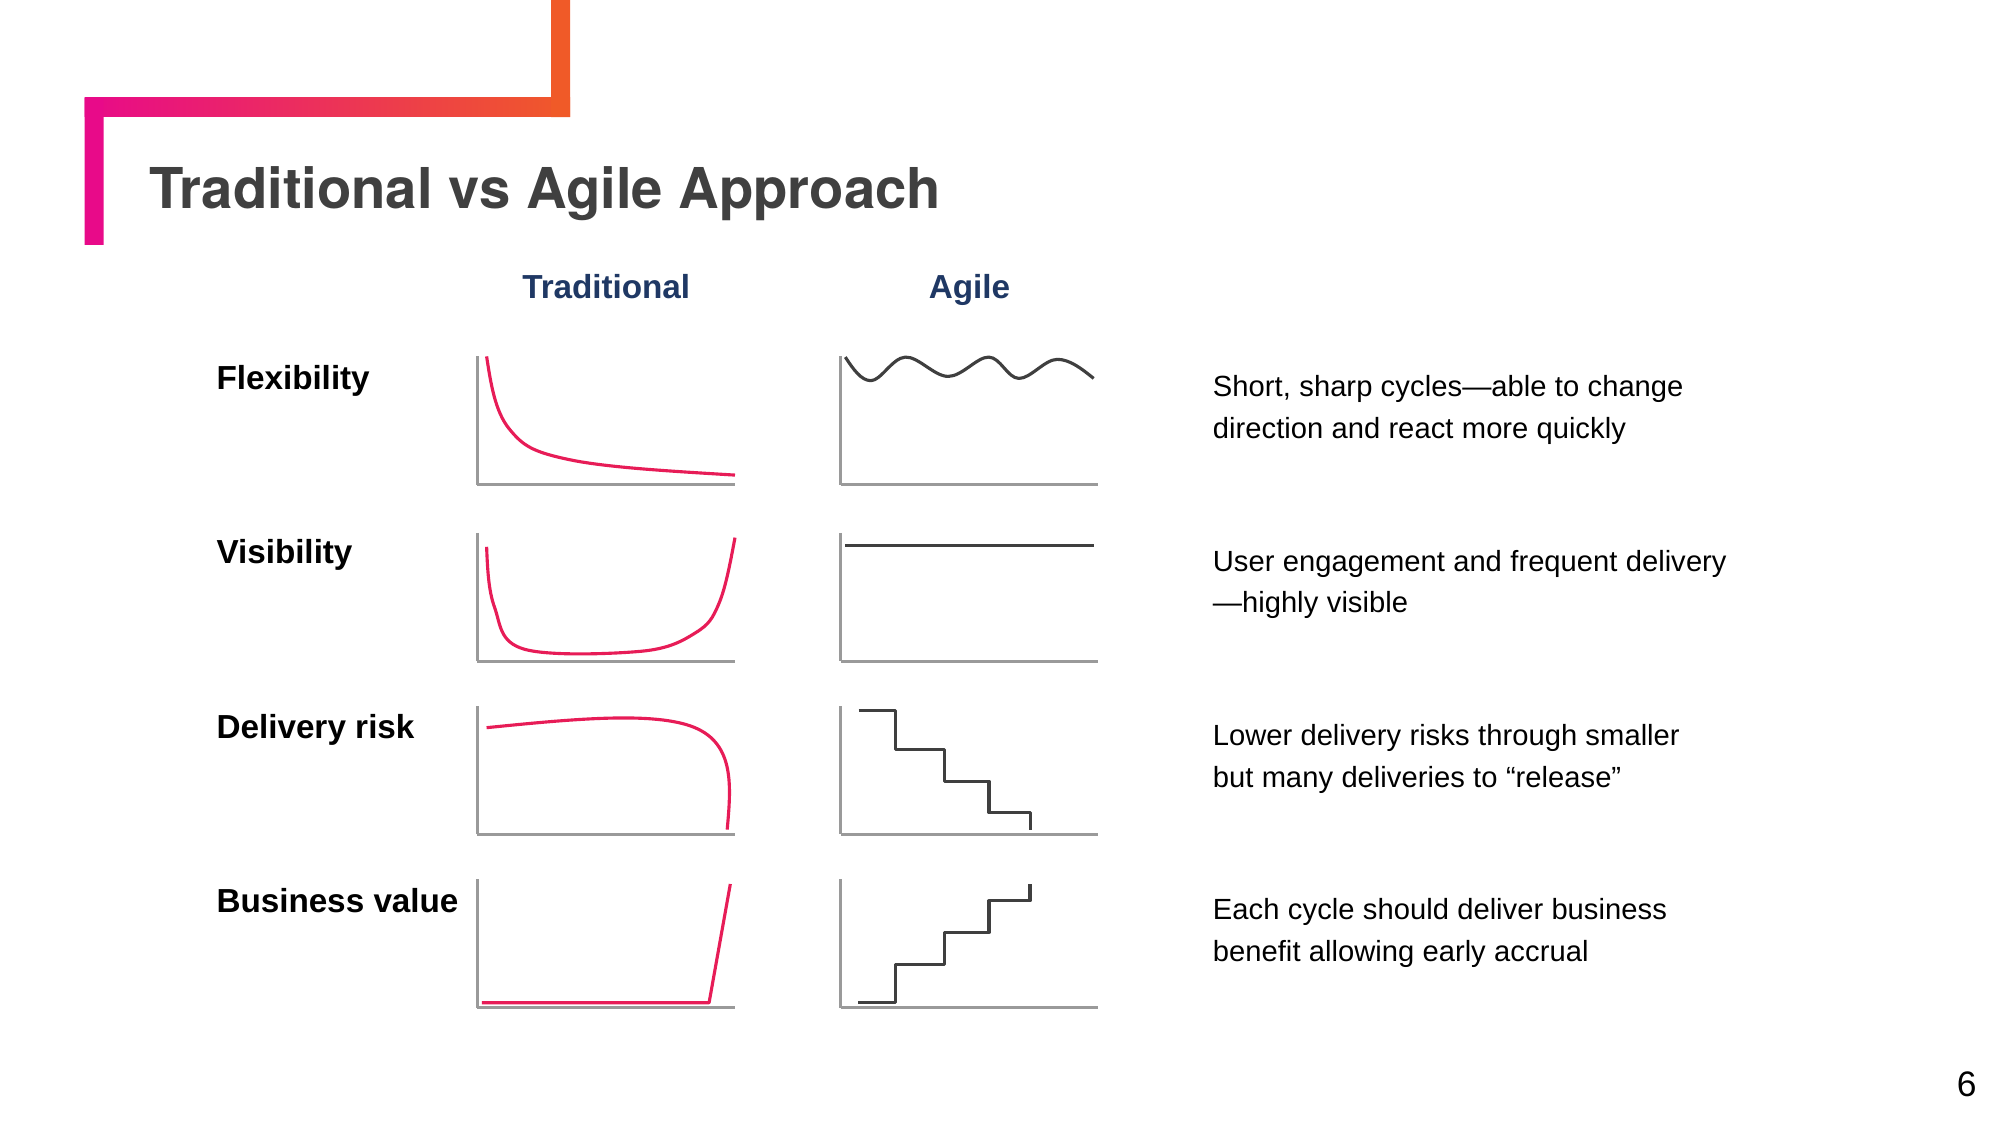

# Traditional vs Agile Approach
Traditional
Agile
Short, sharp cycles—able to change direction and react more quickly
Flexibility

User engagement and frequent delivery—highly visible
Visibility

Lower delivery risks through smaller but many deliveries to “release”
Delivery risk

Each cycle should deliver business benefit allowing early accrual
Business value

6